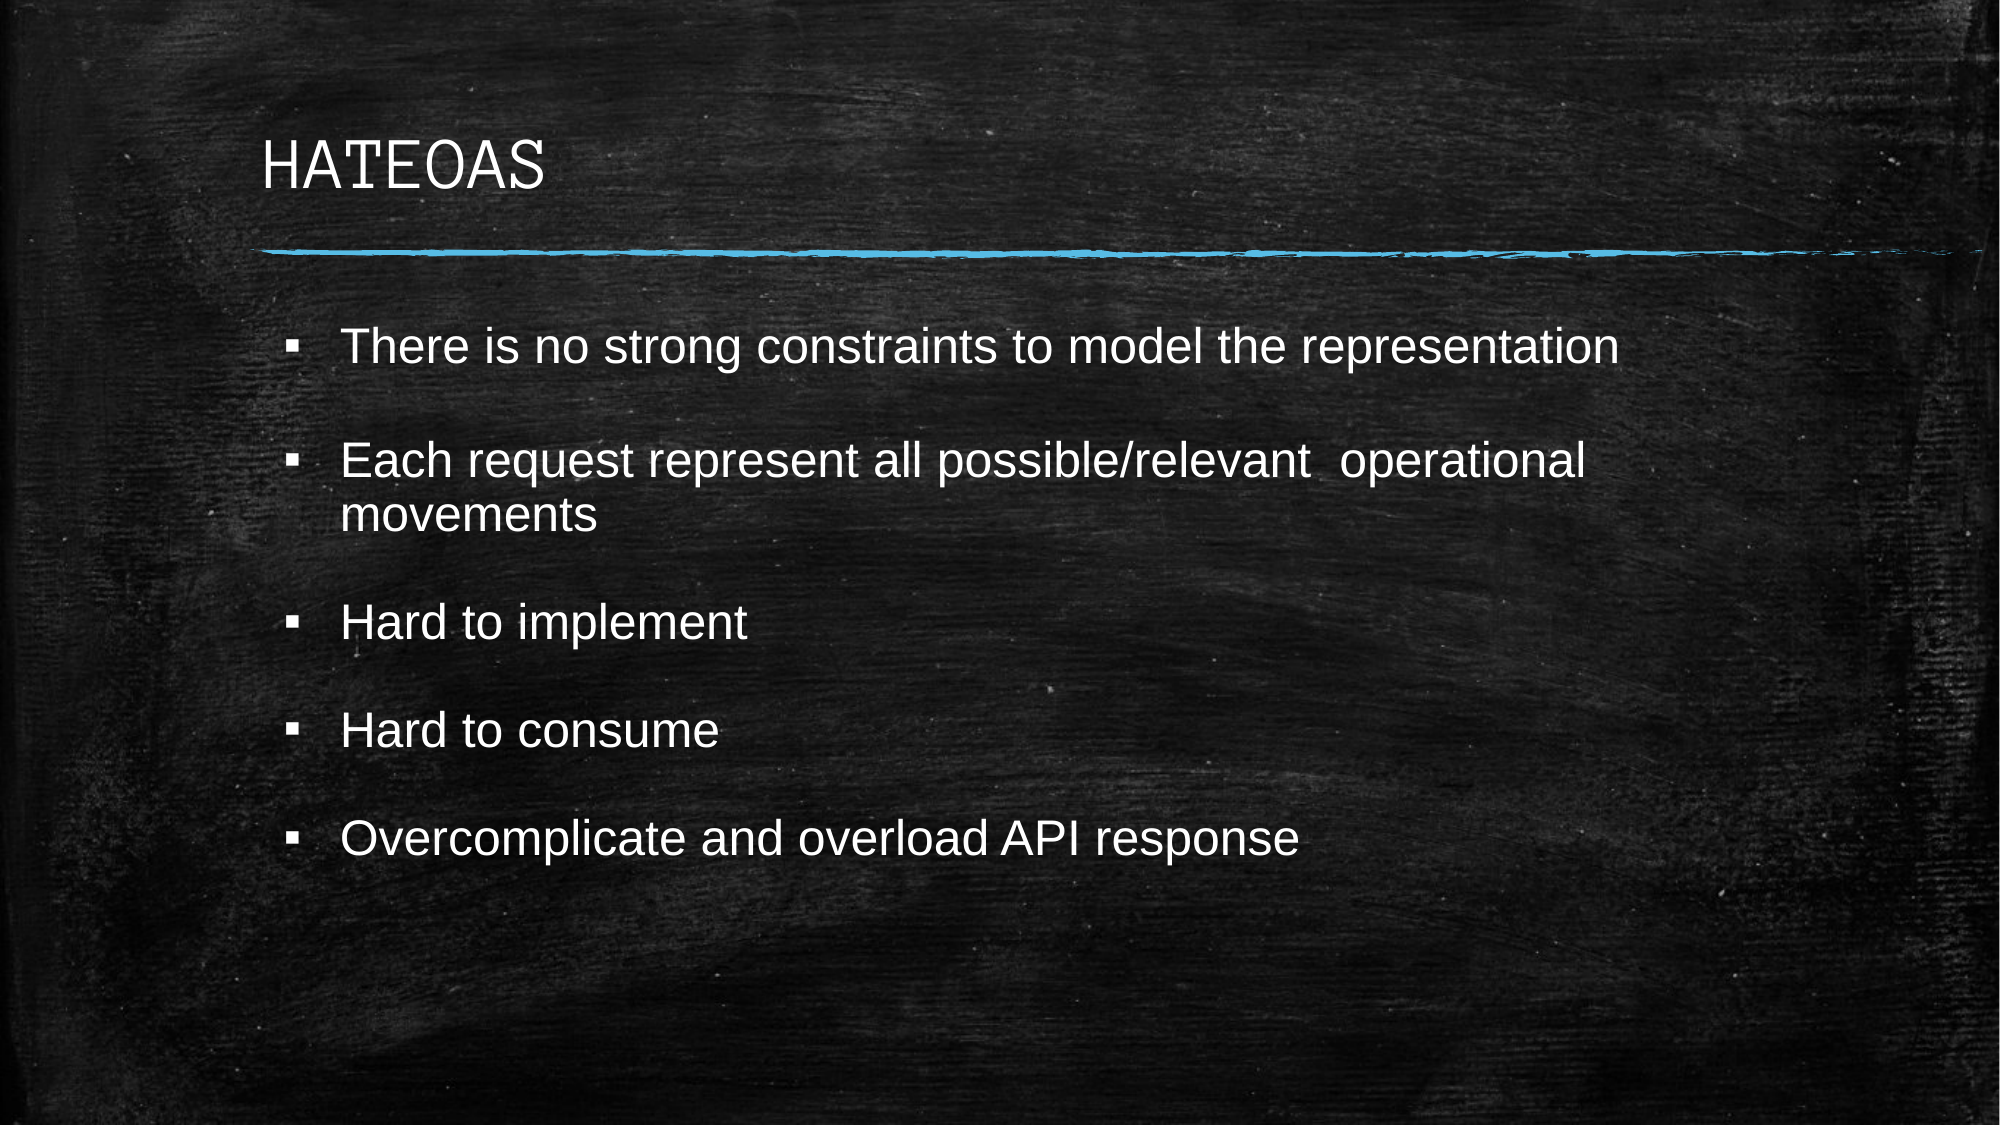

# HATEOAS
There is no strong constraints to model the representation
Each request represent all possible/relevant  operational movements
Hard to implement
Hard to consume
Overcomplicate and overload API response